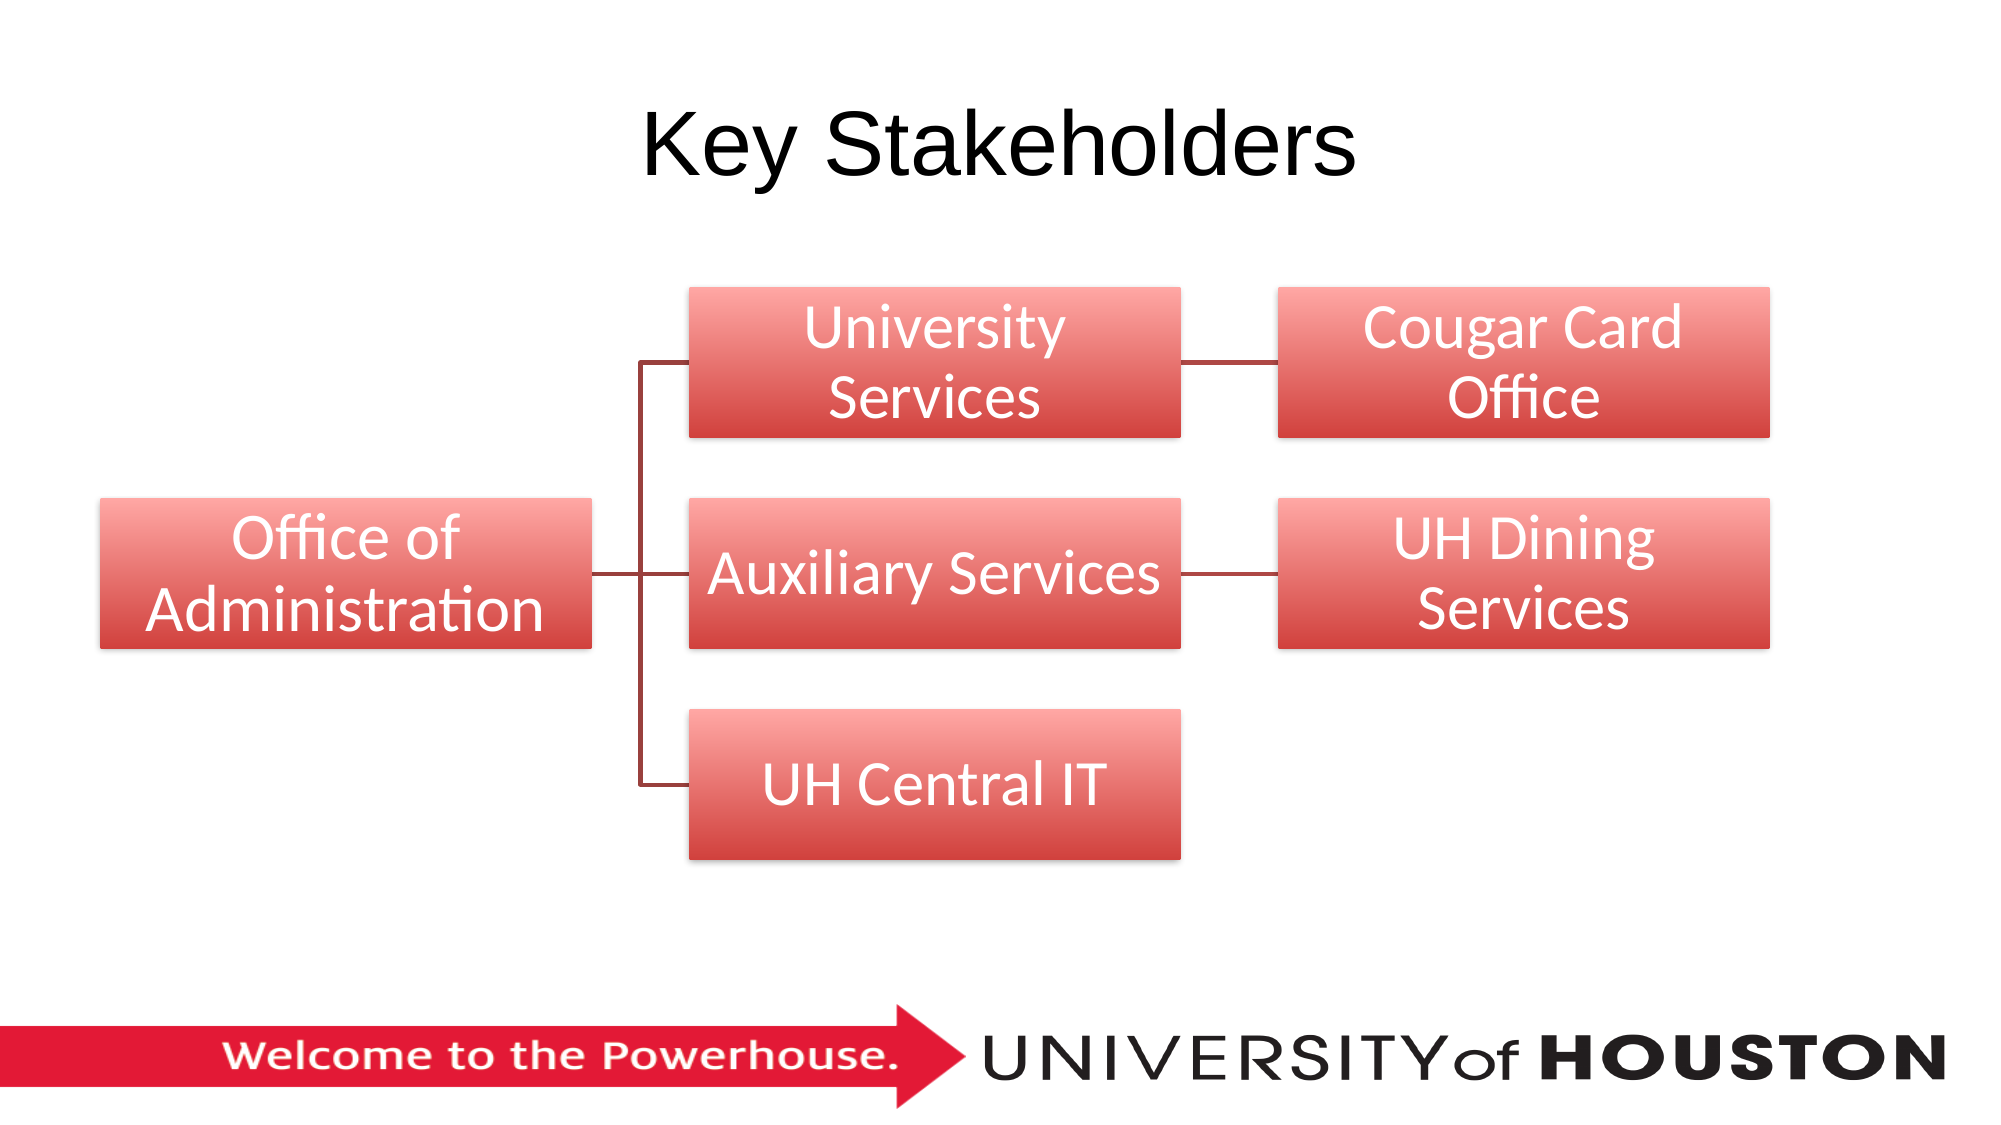

# Key Stakeholders
Office of Administration
University Services
Cougar Card Office
Auxiliary Services
UH Dining Services
UH Central IT